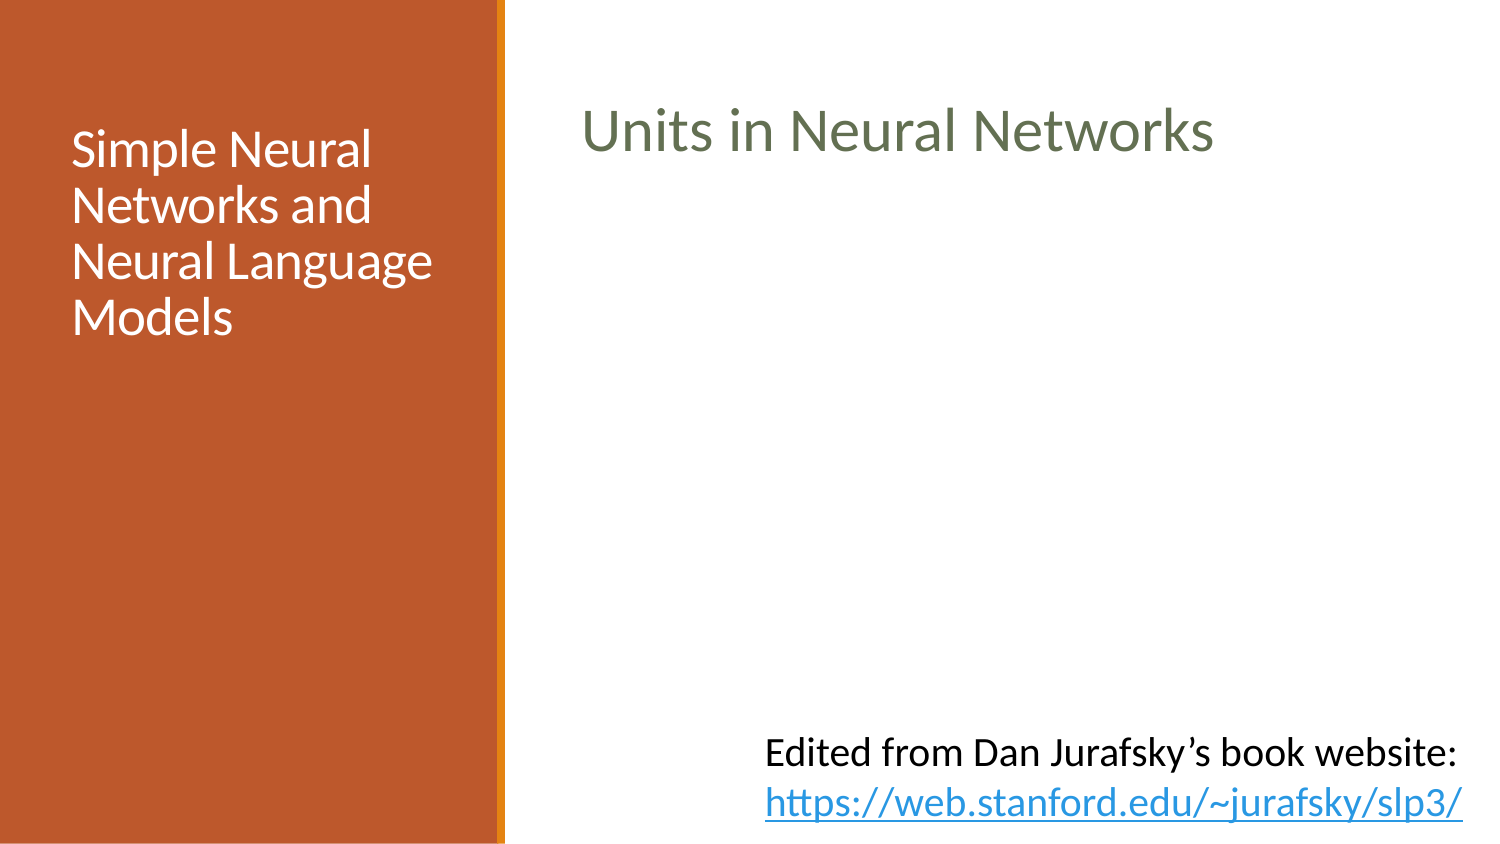

# Simple Neural Networks and Neural Language Models
Units in Neural Networks

Edited from Dan Jurafsky’s book website: https://web.stanford.edu/~jurafsky/slp3/